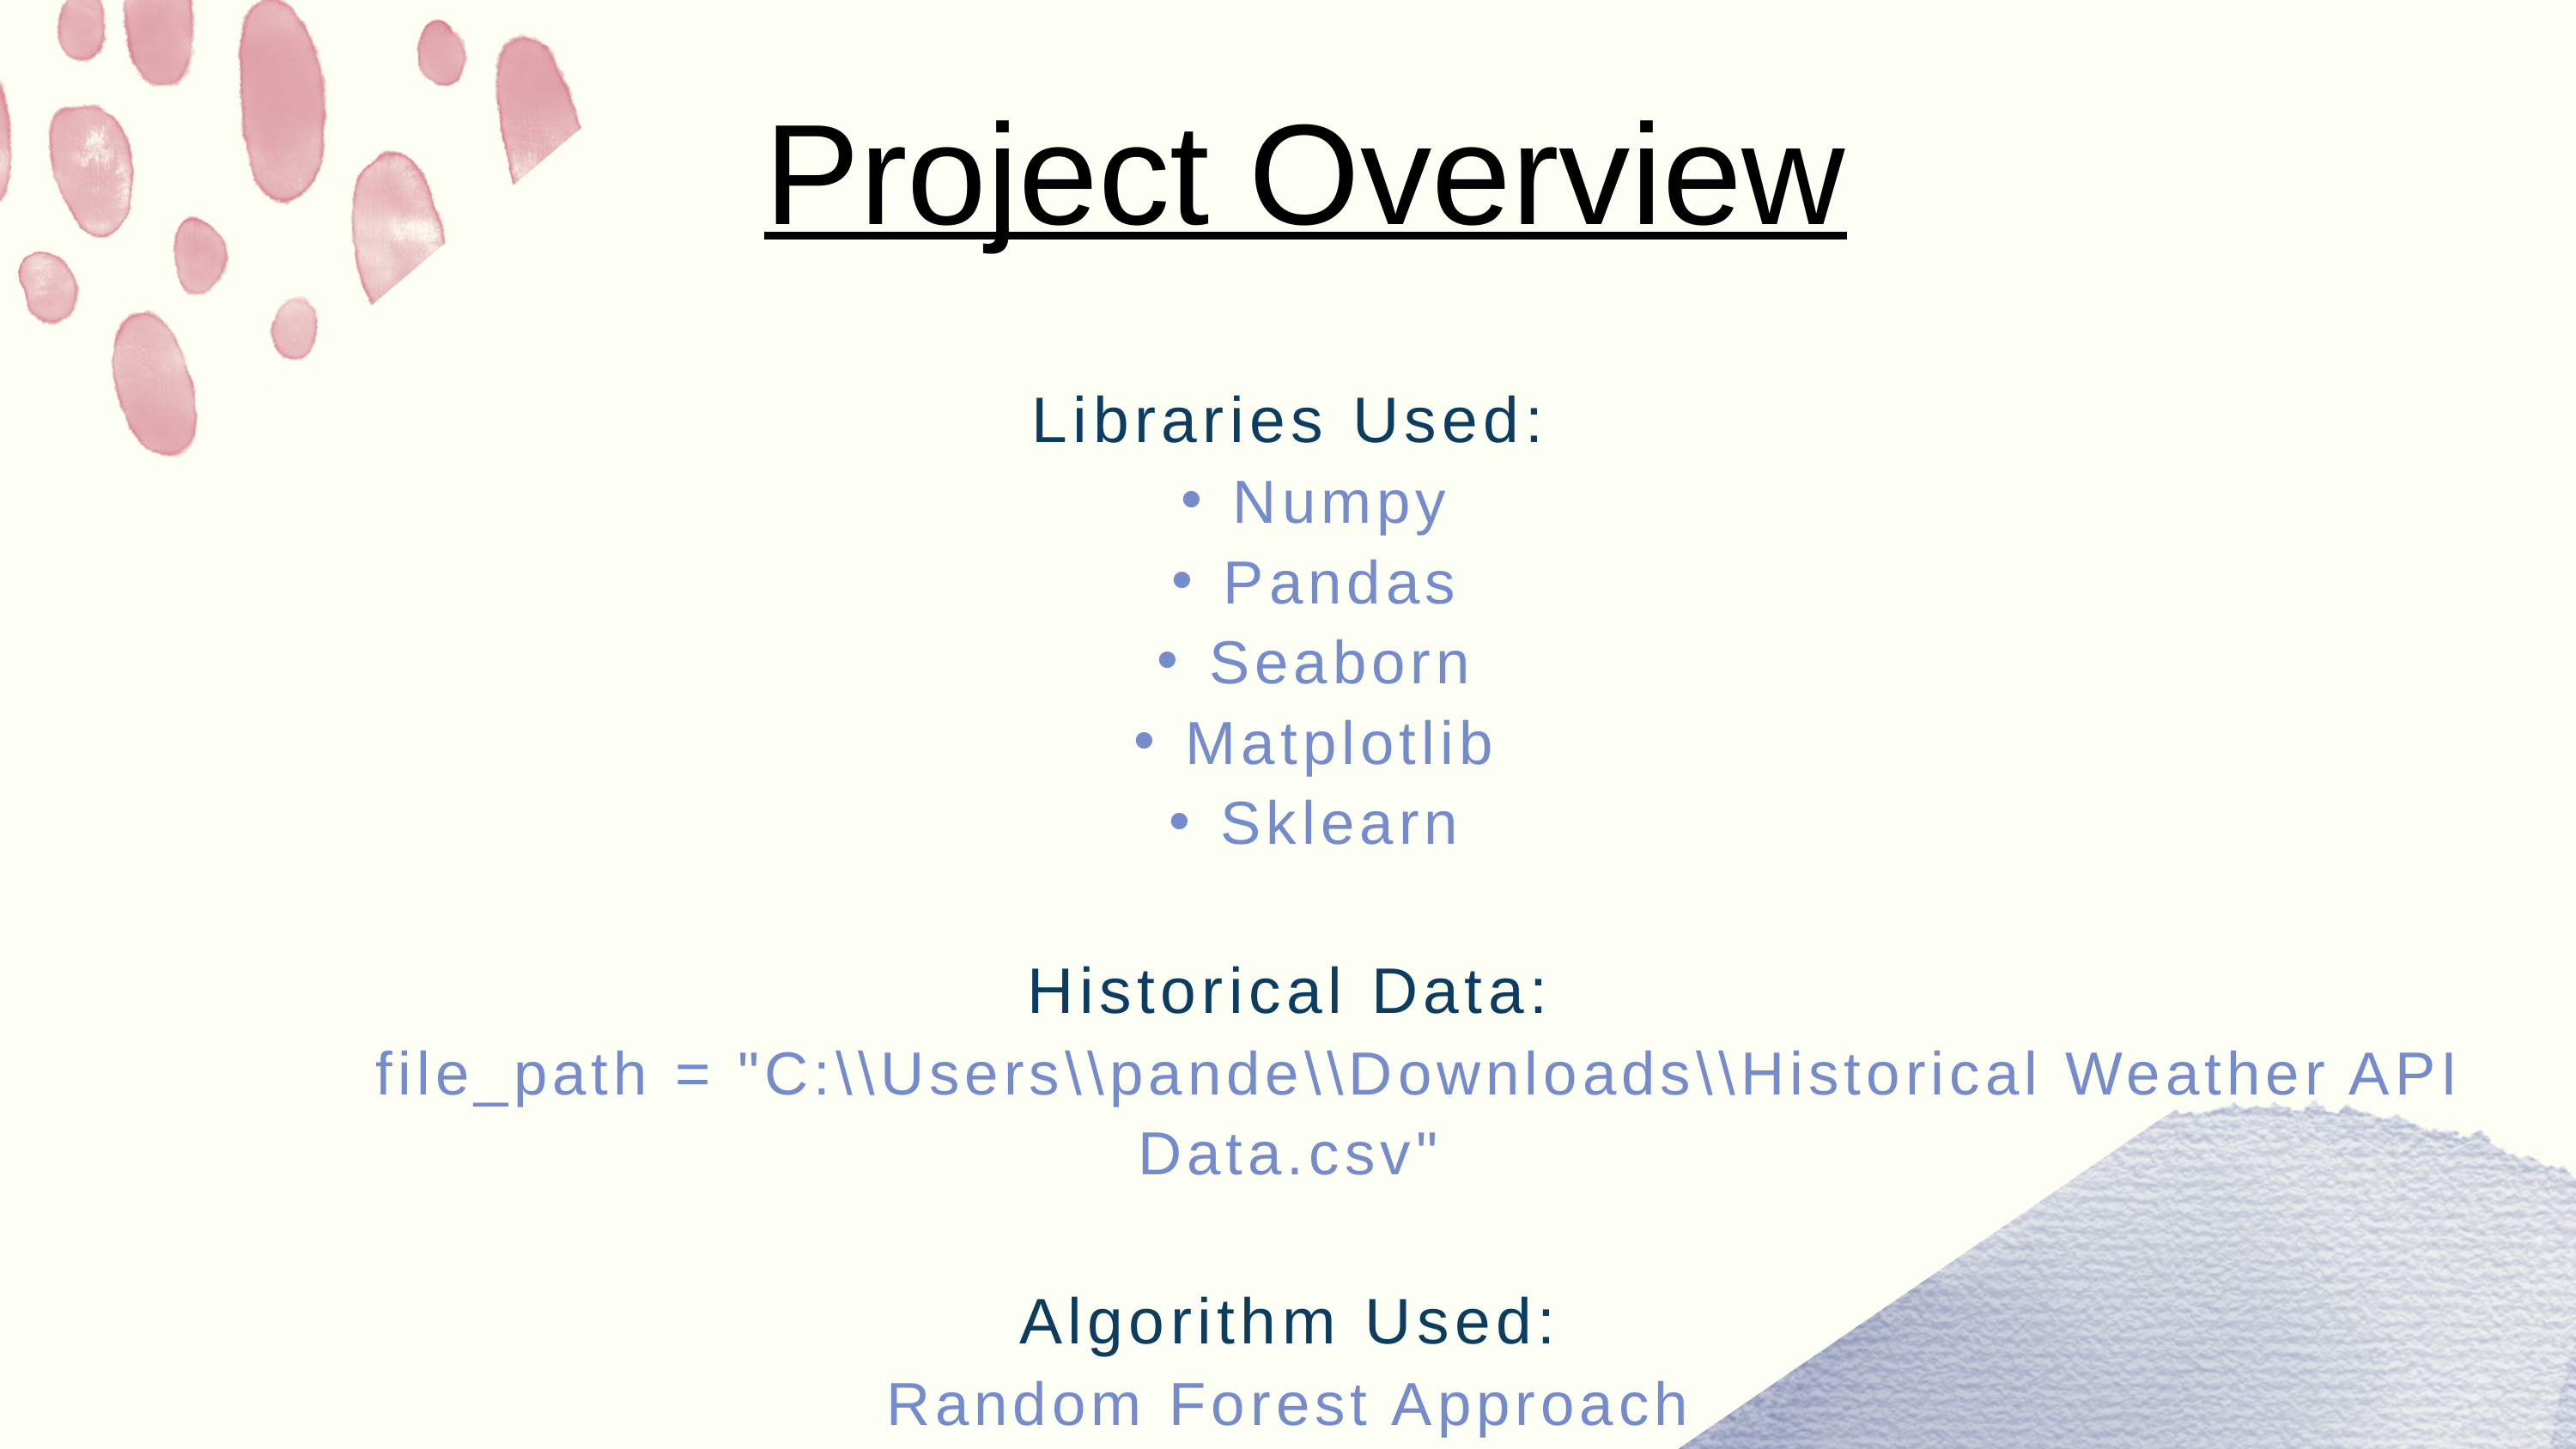

Project Overview
Libraries Used:
Numpy
Pandas
Seaborn
Matplotlib
Sklearn

Historical Data:
            file_path = "C:\\Users\\pande\\Downloads\\Historical Weather API Data.csv"

Algorithm Used:
Random Forest Approach